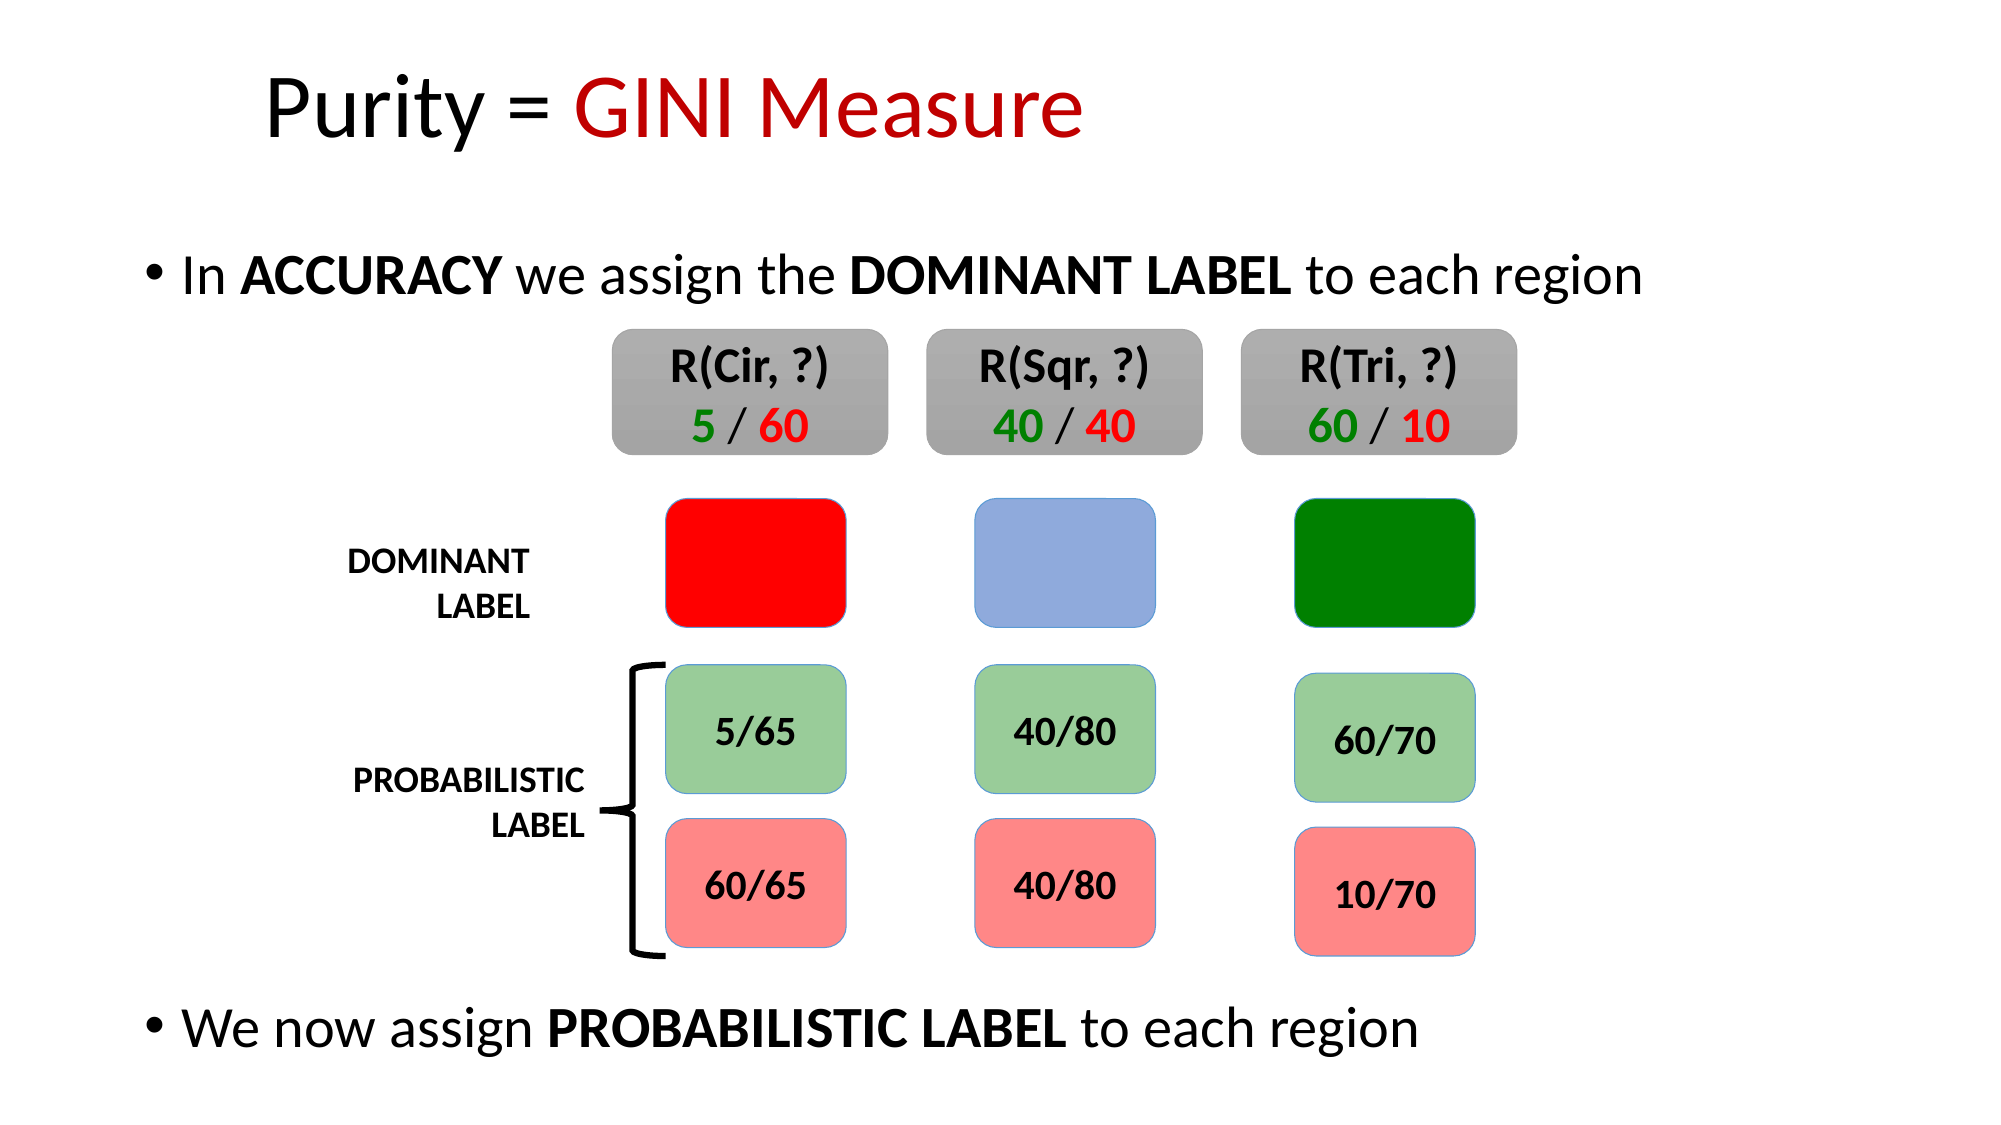

# Purity = GINI Measure
In ACCURACY we assign the DOMINANT LABEL to each region

We now assign PROBABILISTIC LABEL to each region
R(Cir, ?)
5 / 60
R(Sqr, ?)
40 / 40
R(Tri, ?)
60 / 10

DOMINANT LABEL
5/65
40/80

60/70
PROBABILISTIC LABEL
60/65
40/80
10/70